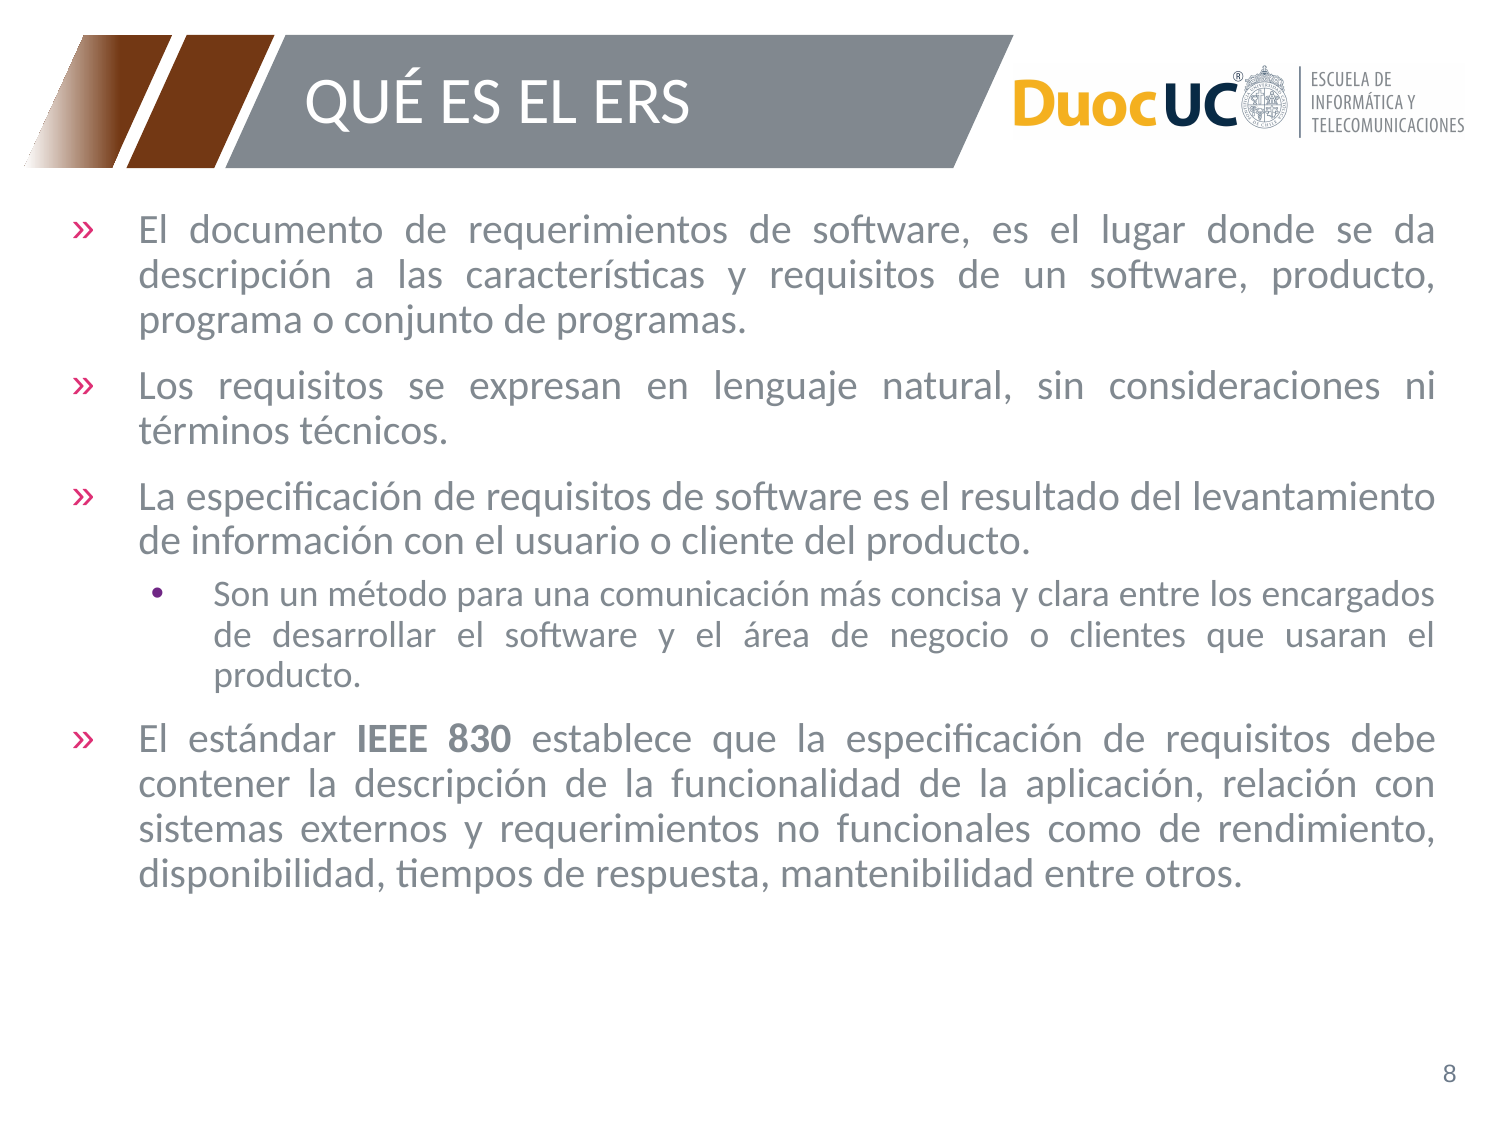

# QUÉ ES EL ERS
El documento de requerimientos de software, es el lugar donde se da descripción a las características y requisitos de un software, producto, programa o conjunto de programas.
Los requisitos se expresan en lenguaje natural, sin consideraciones ni términos técnicos.
La especificación de requisitos de software es el resultado del levantamiento de información con el usuario o cliente del producto.
Son un método para una comunicación más concisa y clara entre los encargados de desarrollar el software y el área de negocio o clientes que usaran el producto.
El estándar IEEE 830 establece que la especificación de requisitos debe contener la descripción de la funcionalidad de la aplicación, relación con sistemas externos y requerimientos no funcionales como de rendimiento, disponibilidad, tiempos de respuesta, mantenibilidad entre otros.